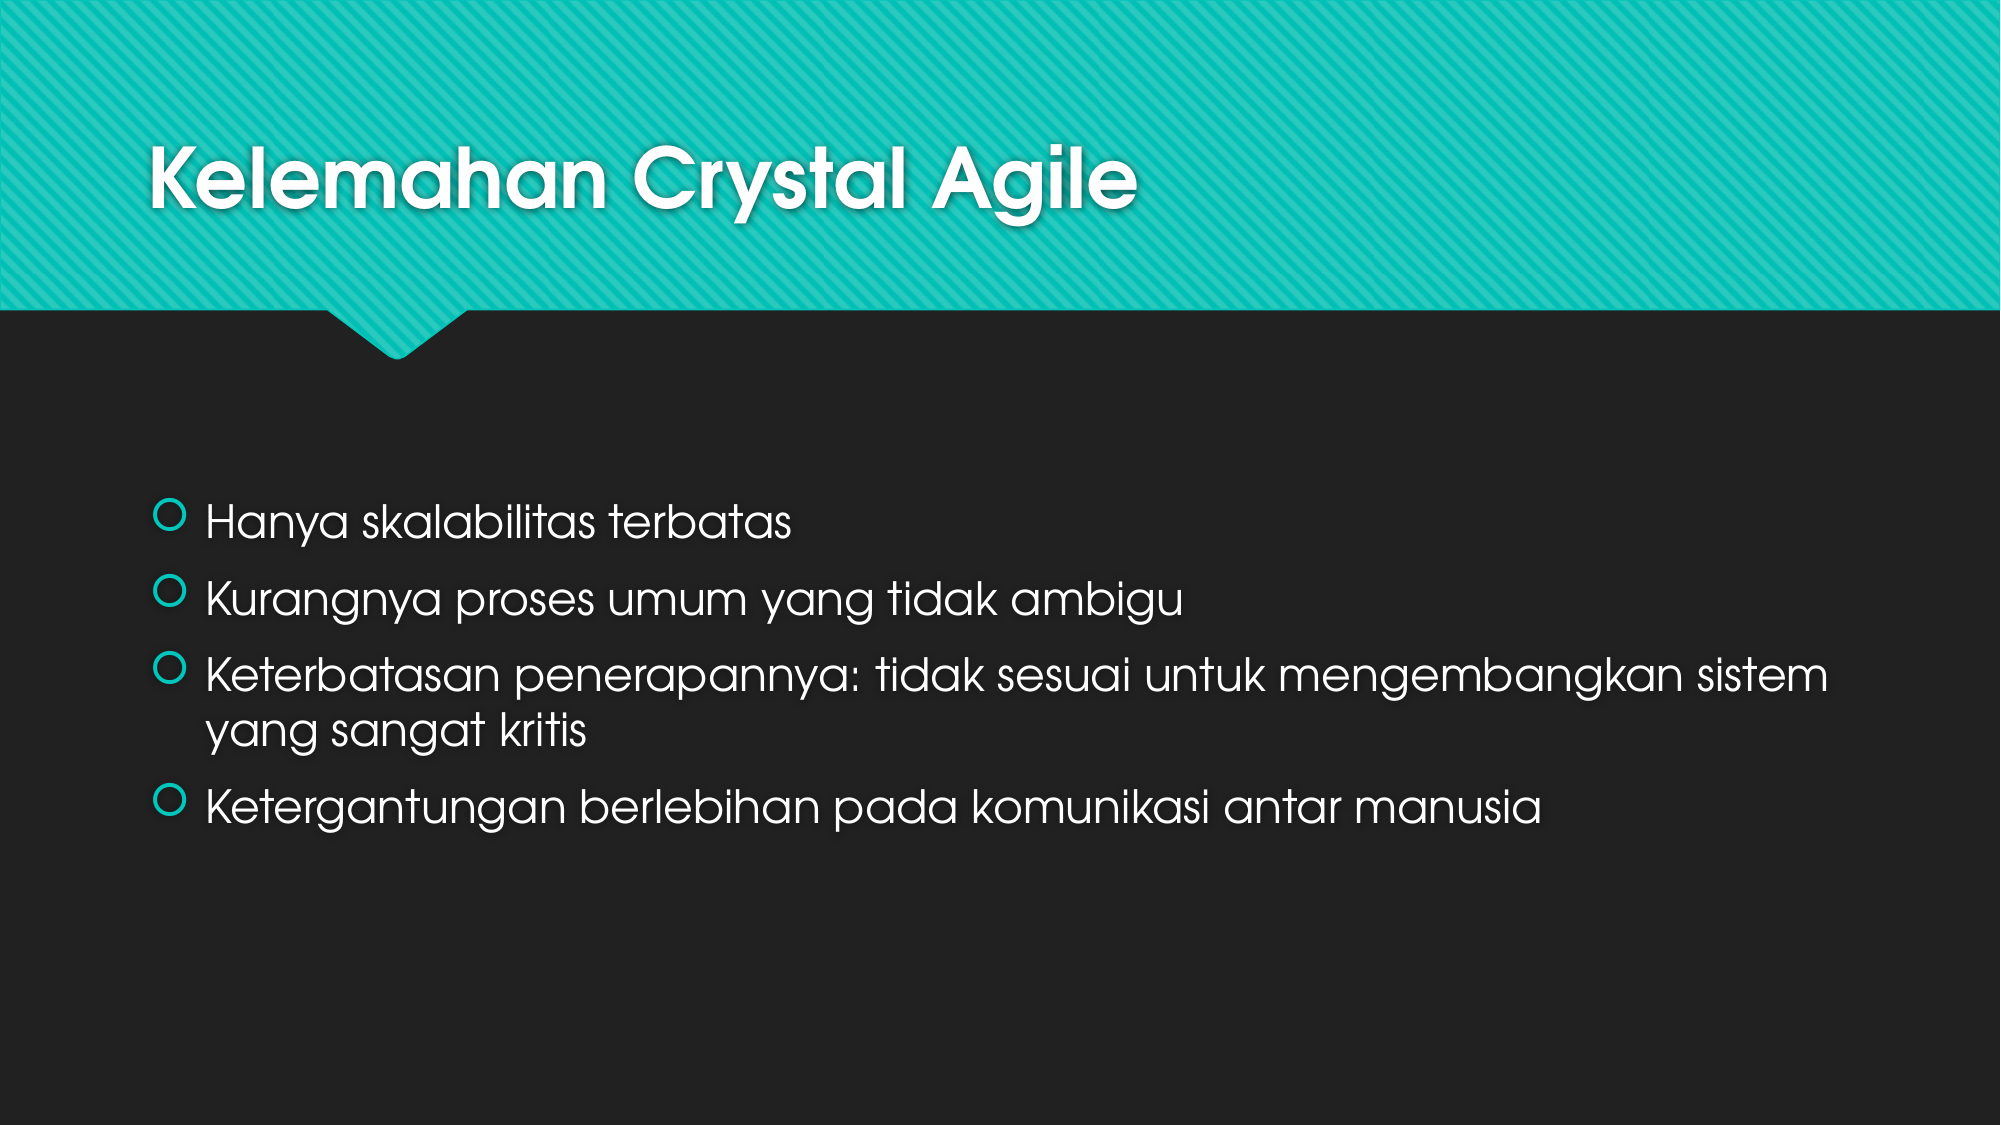

# Kelemahan Crystal Agile
Hanya skalabilitas terbatas
Kurangnya proses umum yang tidak ambigu
Keterbatasan penerapannya: tidak sesuai untuk mengembangkan sistem yang sangat kritis
Ketergantungan berlebihan pada komunikasi antar manusia